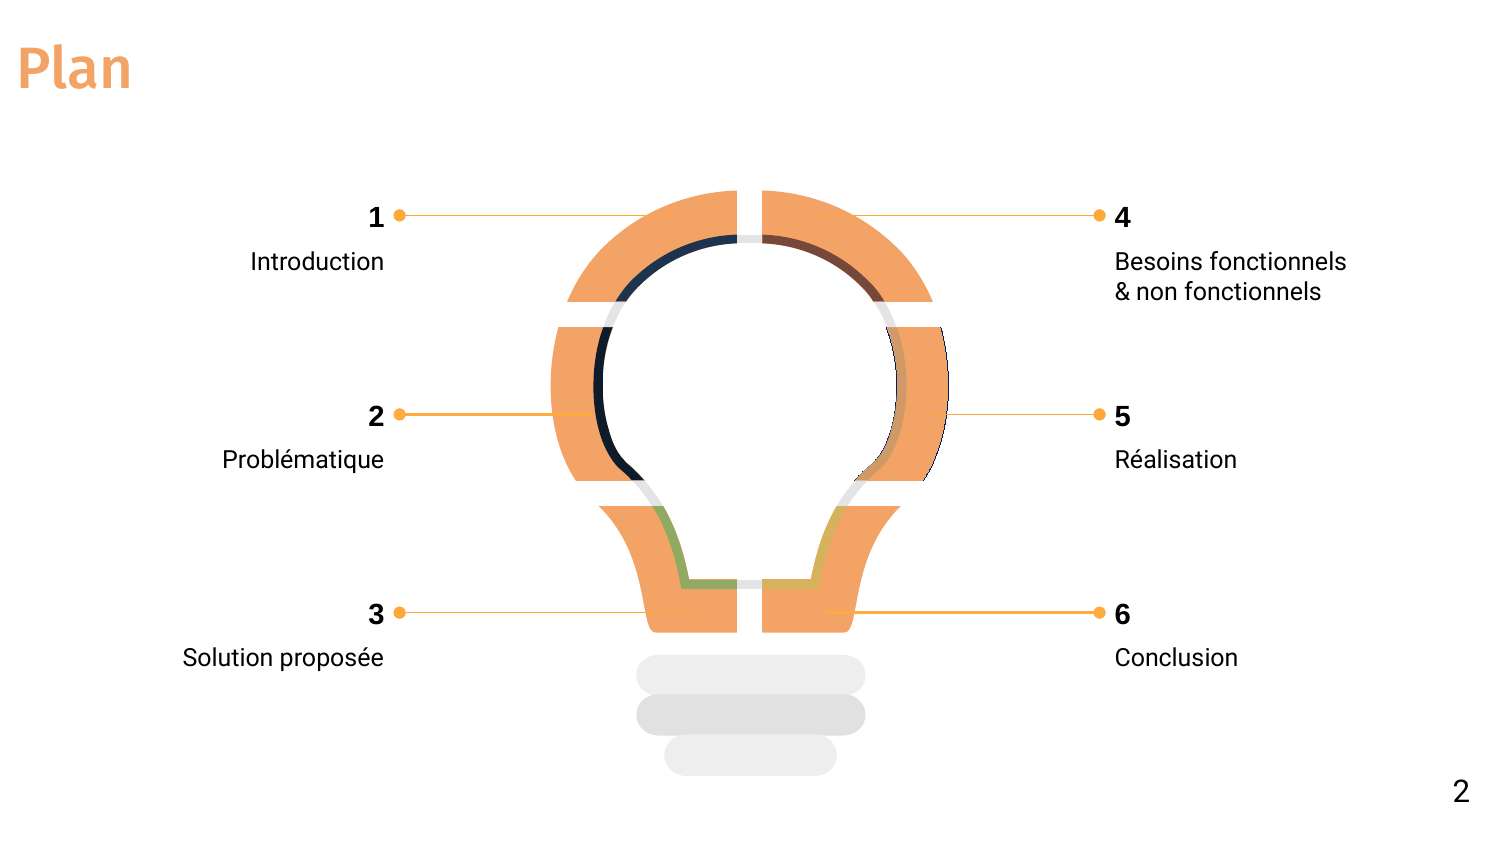

Plan

1
Introduction
4
Besoins fonctionnels
& non fonctionnels
2
Problématique
5
Réalisation
3
Solution proposée
6
Conclusion
2